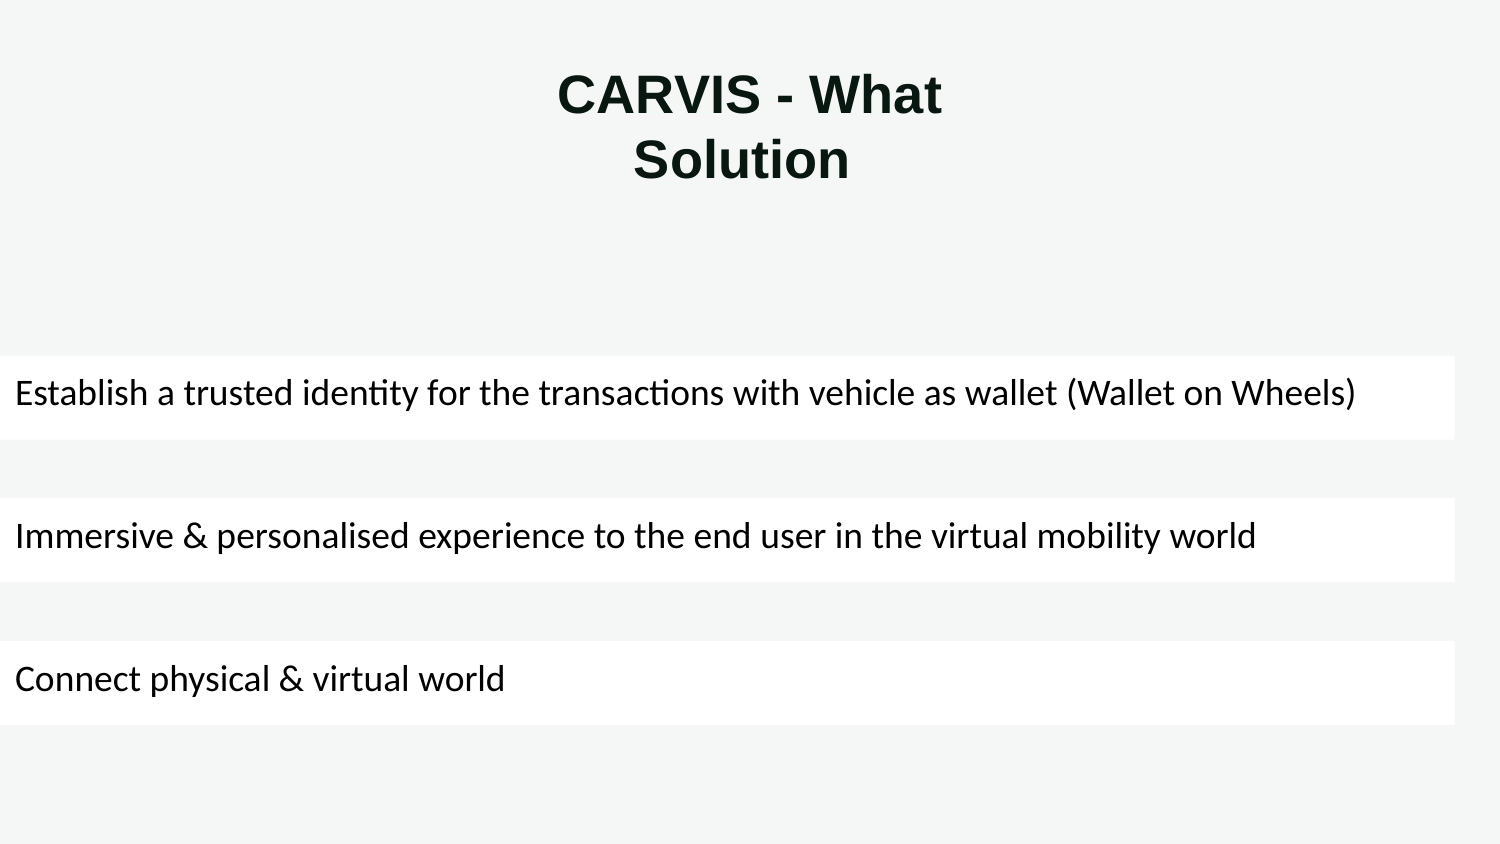

CARVIS - What
Solution
Establish a trusted identity for the transactions with vehicle as wallet (Wallet on Wheels)

Immersive & personalised experience to the end user in the virtual mobility world

Connect physical & virtual world